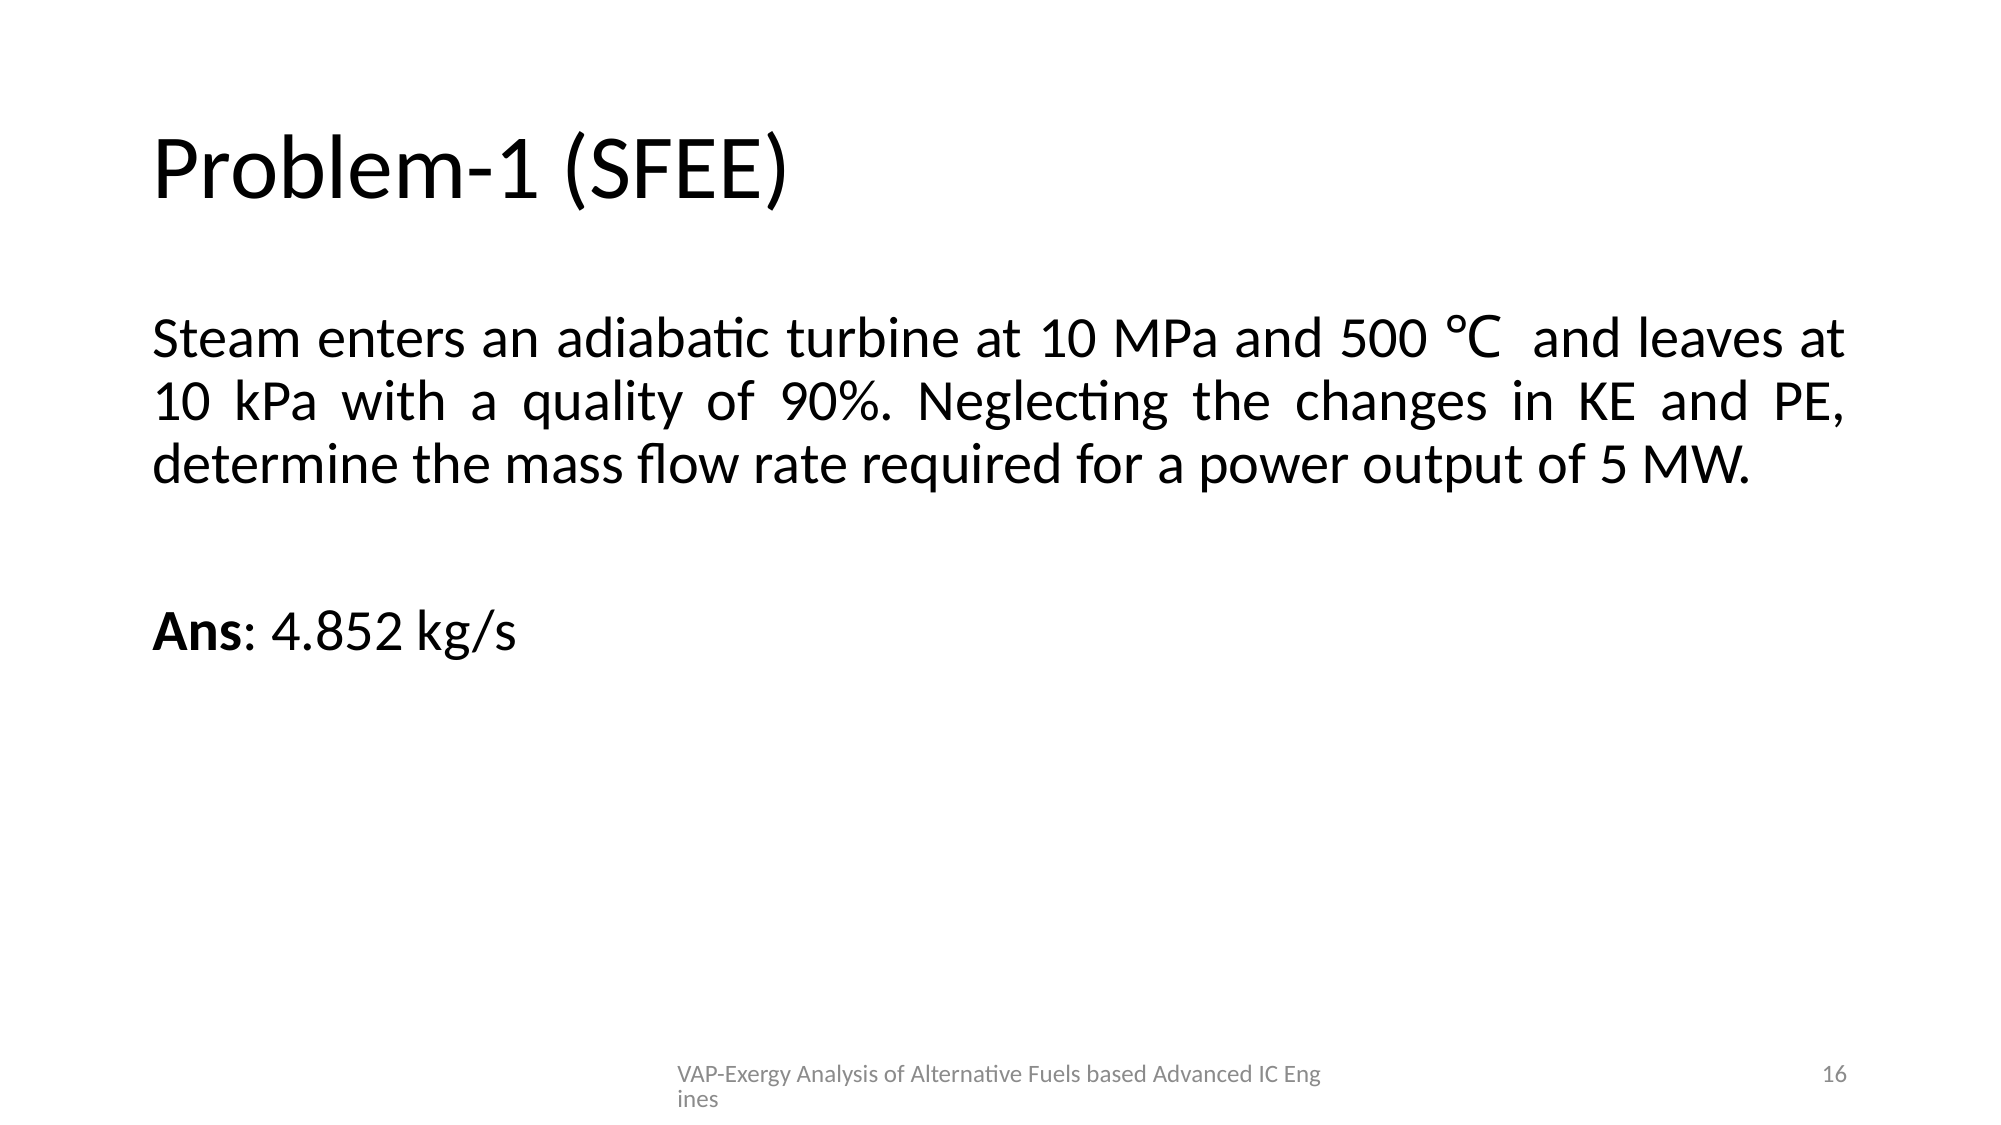

# Problem-1 (SFEE)
Steam enters an adiabatic turbine at 10 MPa and 500 ℃  and leaves at 10 kPa with a quality of 90%. Neglecting the changes in KE and PE, determine the mass flow rate required for a power output of 5 MW.

Ans: 4.852 kg/s
VAP-Exergy Analysis of Alternative Fuels based Advanced IC Engines
16